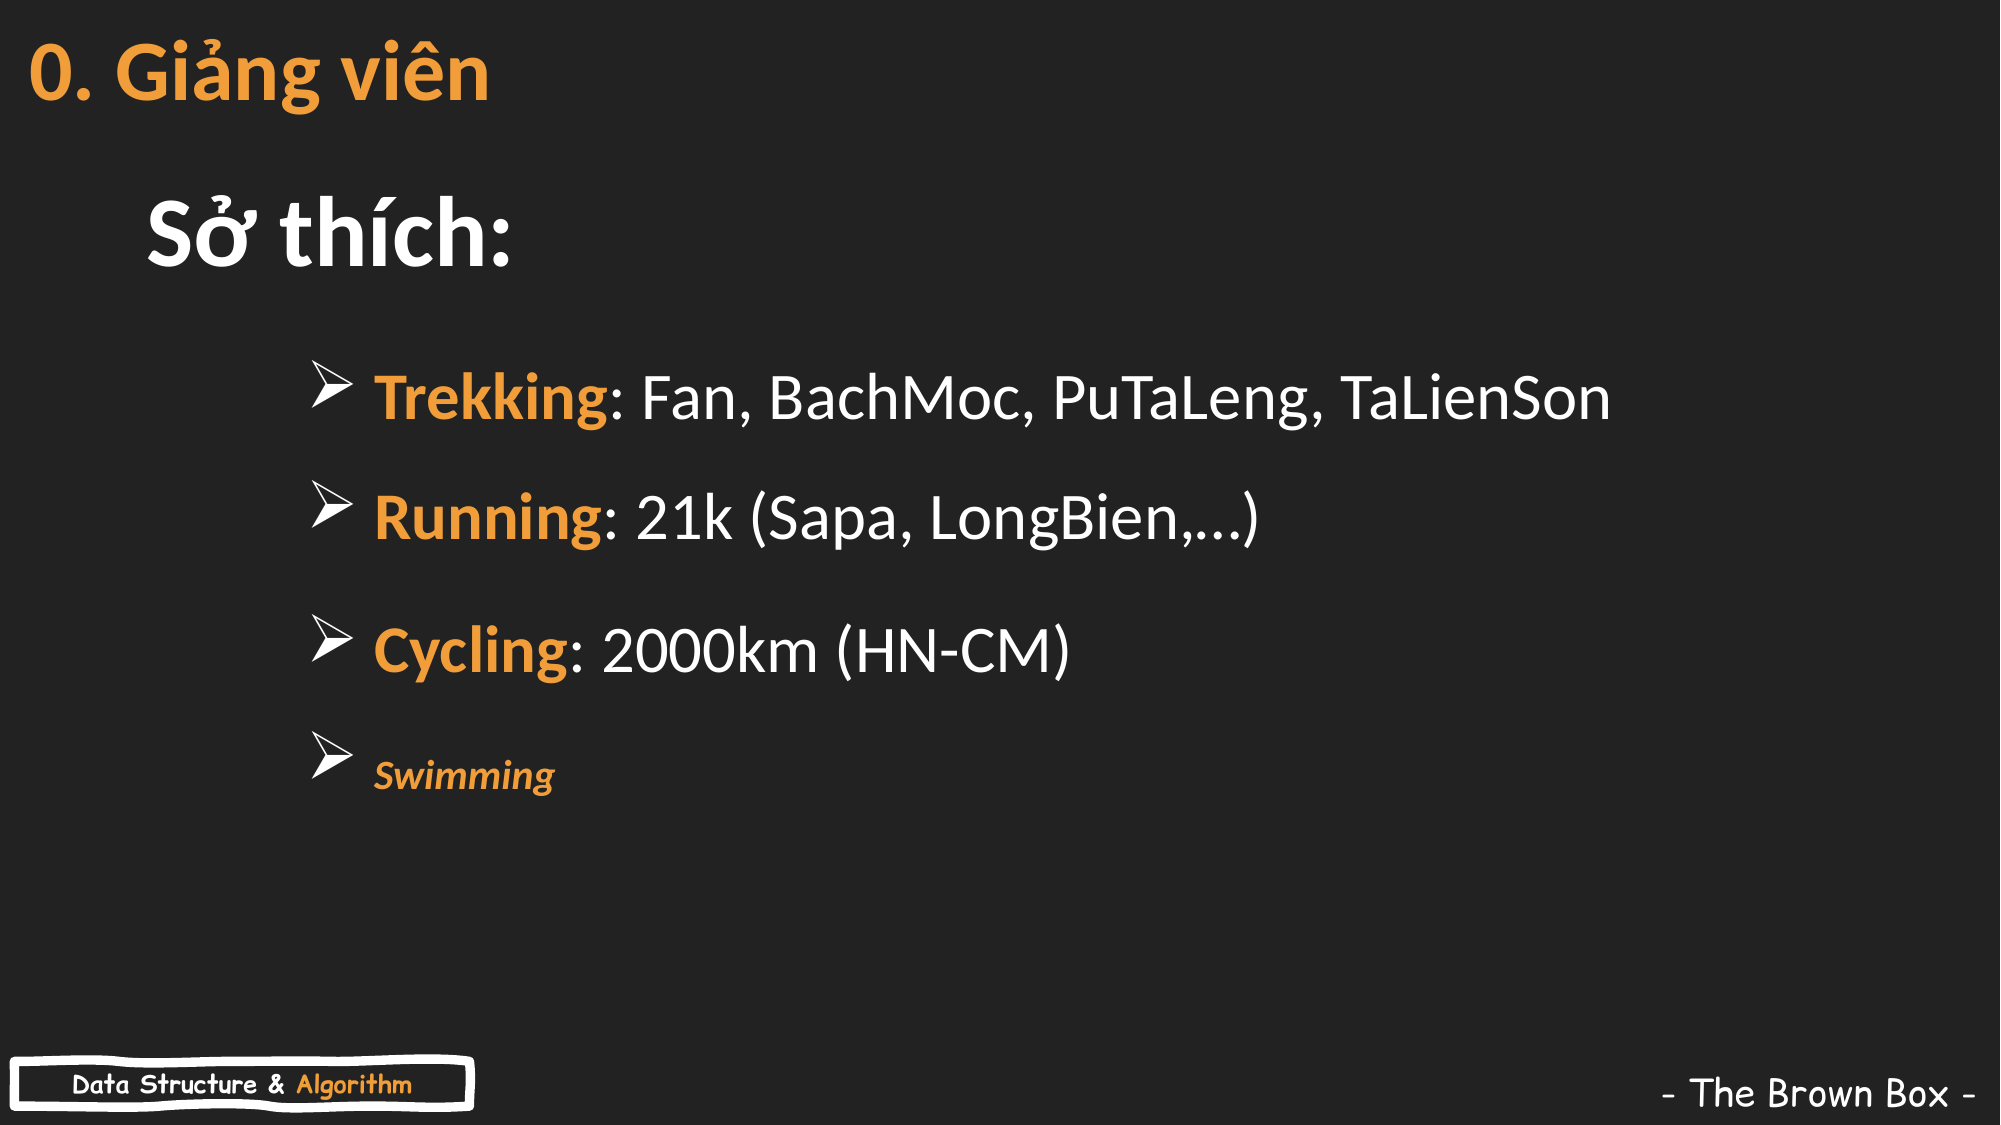

# 0. Giảng viên
Sở thích:
 Trekking: Fan, BachMoc, PuTaLeng, TaLienSon
 Running: 21k (Sapa, LongBien,…)
 Cycling: 2000km (HN-CM)
 Swimming
Data Structure & Algorithm
- The Brown Box -